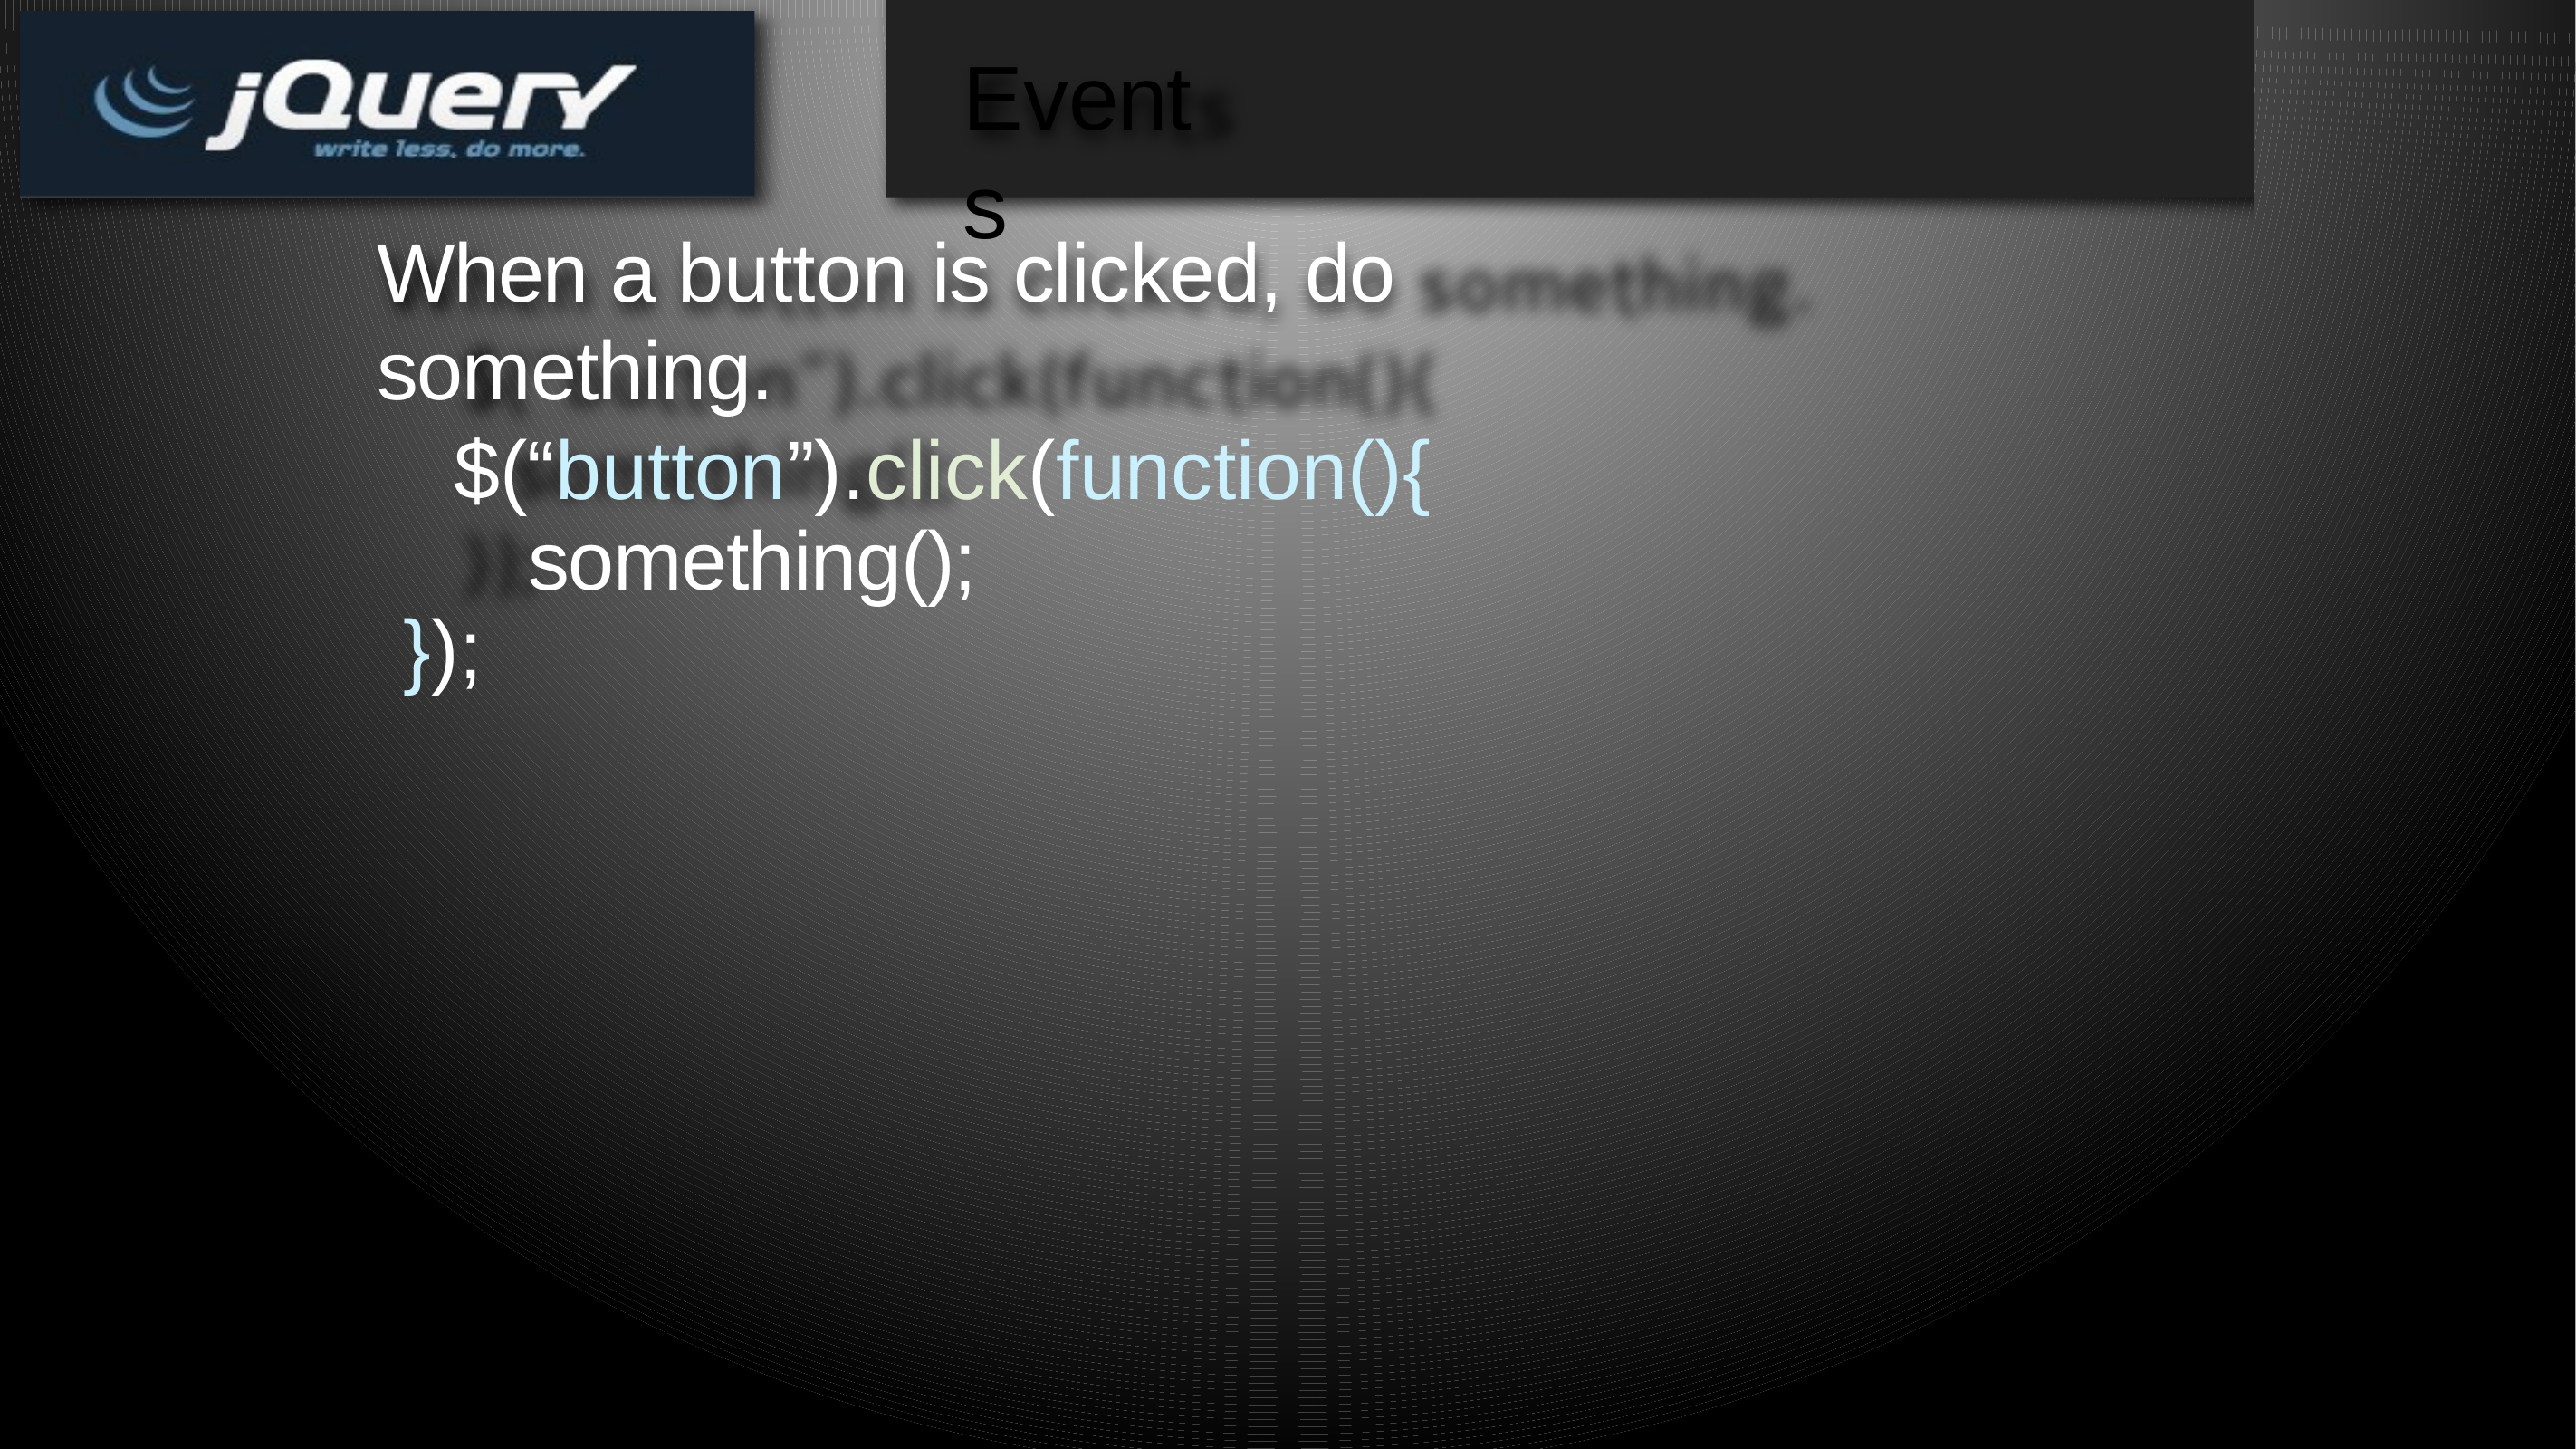

# Events

When a button is clicked, do something.
$(“button”).click(function(){  something();
});